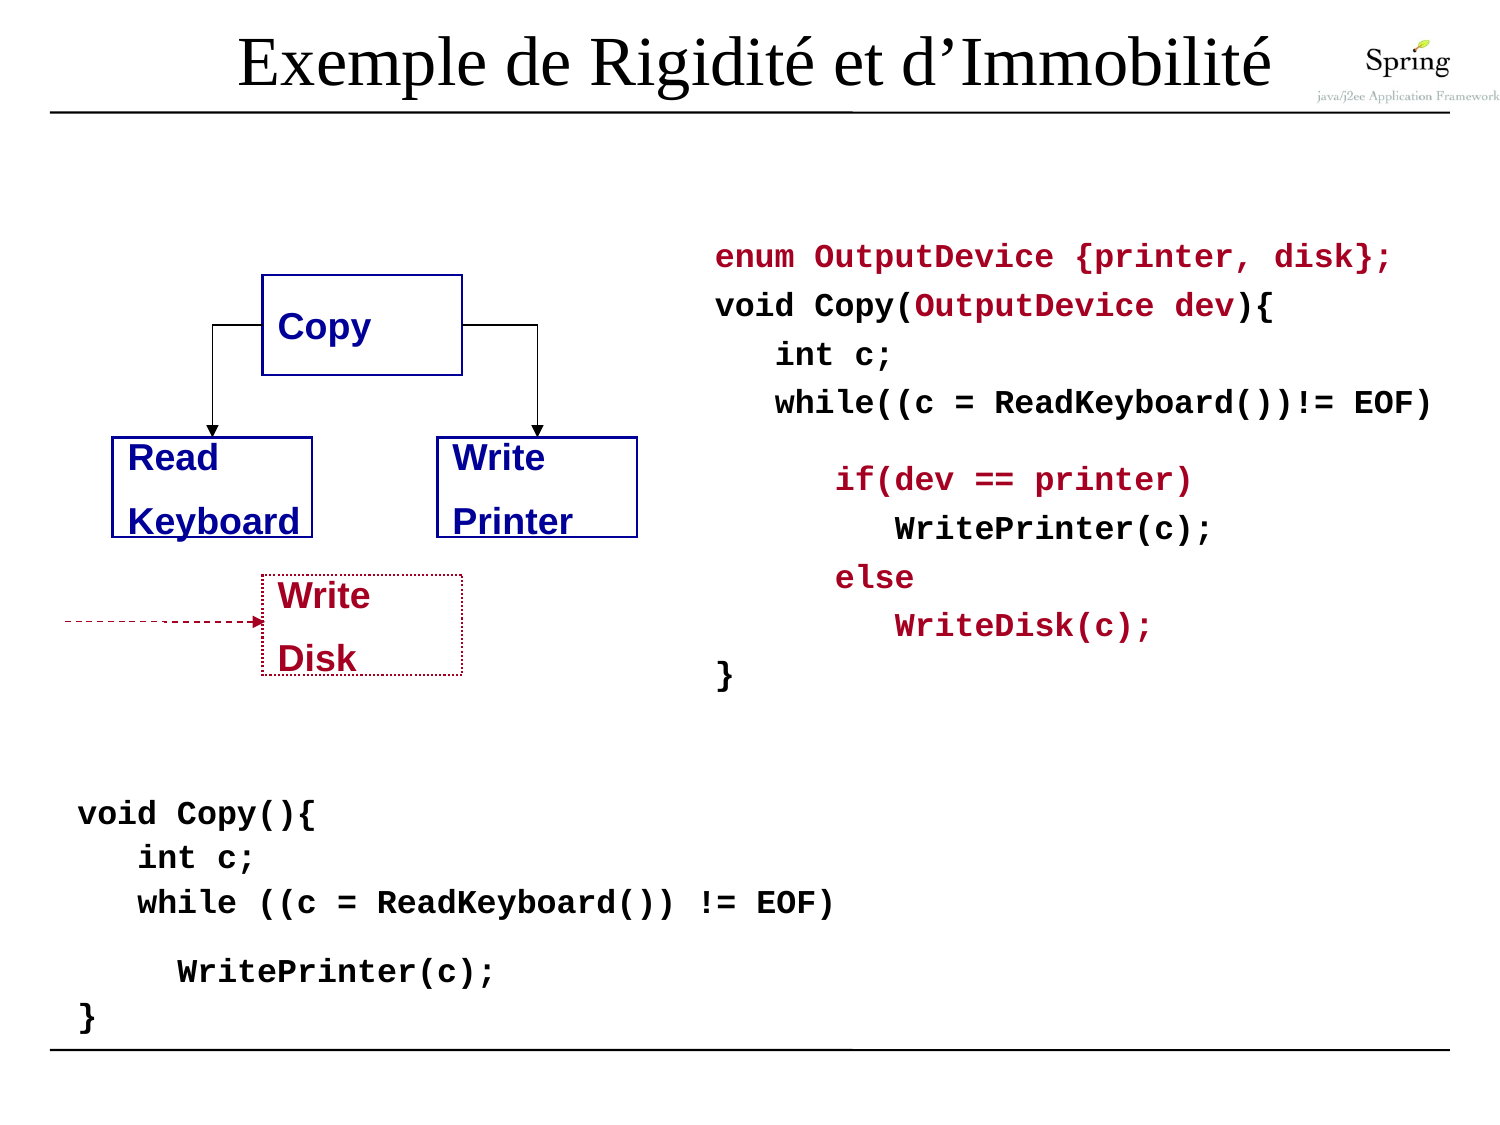

# Exemple de Rigidité et d’Immobilité
enum OutputDevice {printer, disk};
void Copy(OutputDevice dev){
   int c;
   while((c = ReadKeyboard())!= EOF)
      if(dev == printer)‏
         WritePrinter(c);
      else
         WriteDisk(c);
}
Copy
Read
Keyboard
Write
Printer
Write
Disk
void Copy(){
   int c;
   while ((c = ReadKeyboard()) != EOF)
     WritePrinter(c);
}